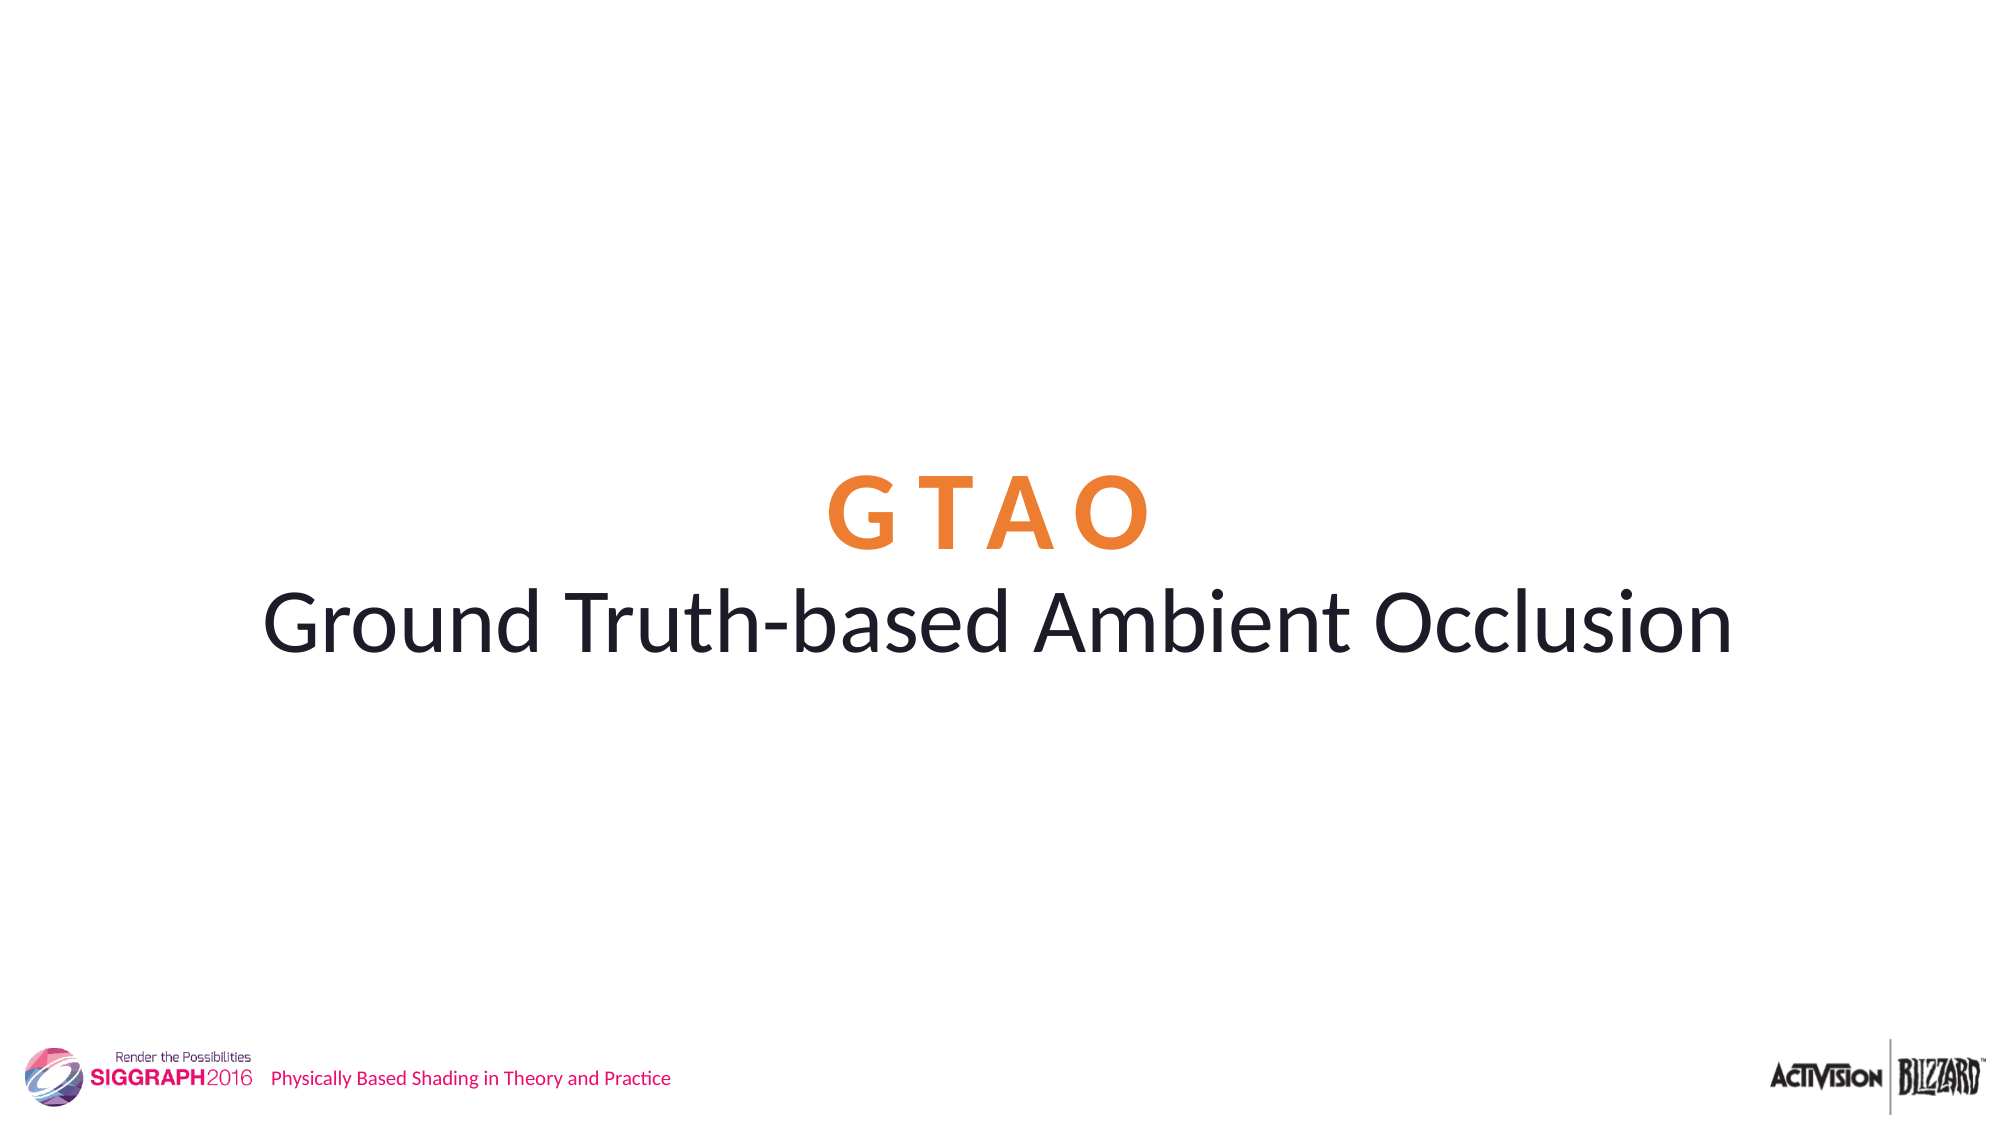

# GTAO Ground Truth-based Ambient Occlusion
Physically Based Shading in Theory and Practice